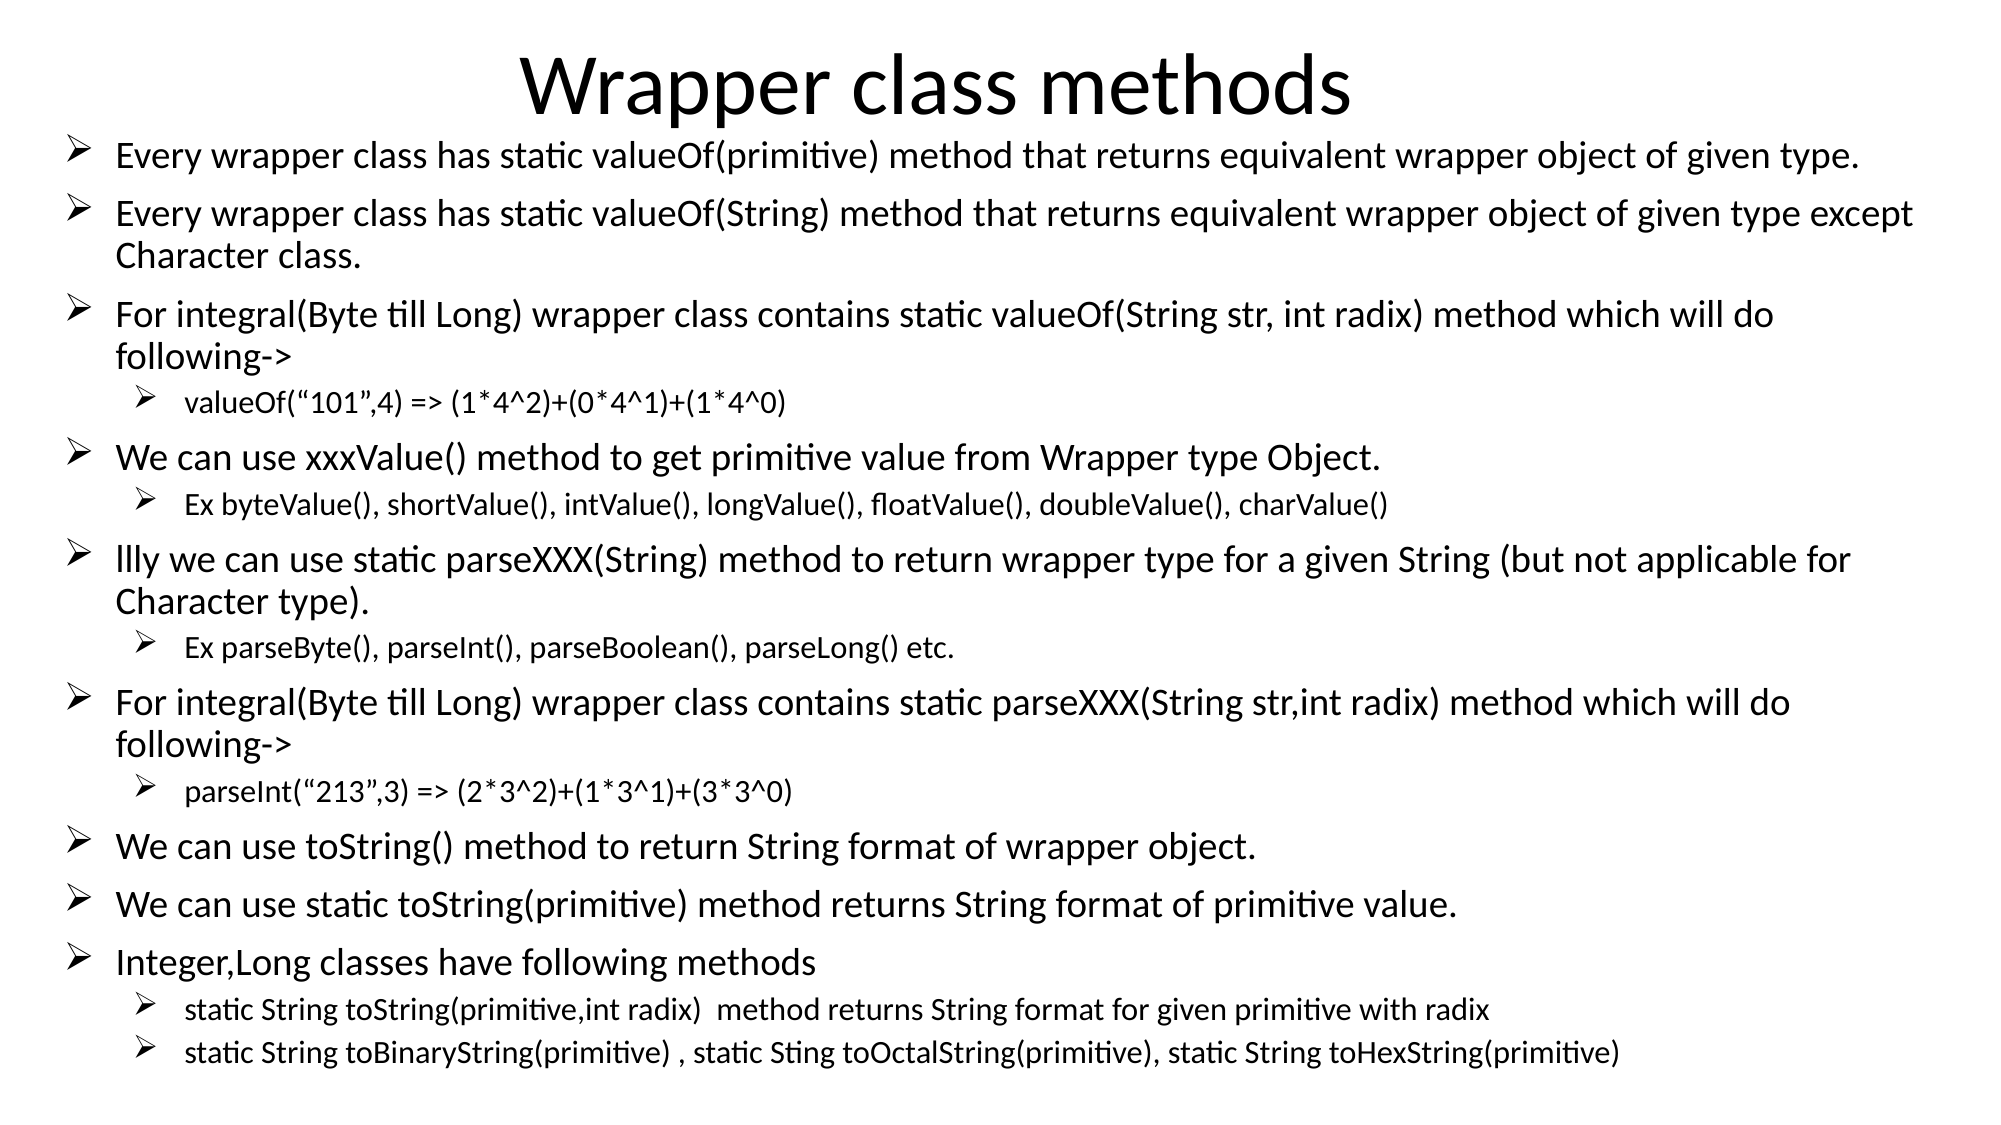

Wrapper class methods
Every wrapper class has static valueOf(primitive) method that returns equivalent wrapper object of given type.
Every wrapper class has static valueOf(String) method that returns equivalent wrapper object of given type except Character class.
For integral(Byte till Long) wrapper class contains static valueOf(String str, int radix) method which will do following->
valueOf(“101”,4) => (1*4^2)+(0*4^1)+(1*4^0)
We can use xxxValue() method to get primitive value from Wrapper type Object.
Ex byteValue(), shortValue(), intValue(), longValue(), floatValue(), doubleValue(), charValue()
llly we can use static parseXXX(String) method to return wrapper type for a given String (but not applicable for Character type).
Ex parseByte(), parseInt(), parseBoolean(), parseLong() etc.
For integral(Byte till Long) wrapper class contains static parseXXX(String str,int radix) method which will do following->
parseInt(“213”,3) => (2*3^2)+(1*3^1)+(3*3^0)
We can use toString() method to return String format of wrapper object.
We can use static toString(primitive) method returns String format of primitive value.
Integer,Long classes have following methods
static String toString(primitive,int radix)  method returns String format for given primitive with radix
static String toBinaryString(primitive) , static Sting toOctalString(primitive), static String toHexString(primitive)